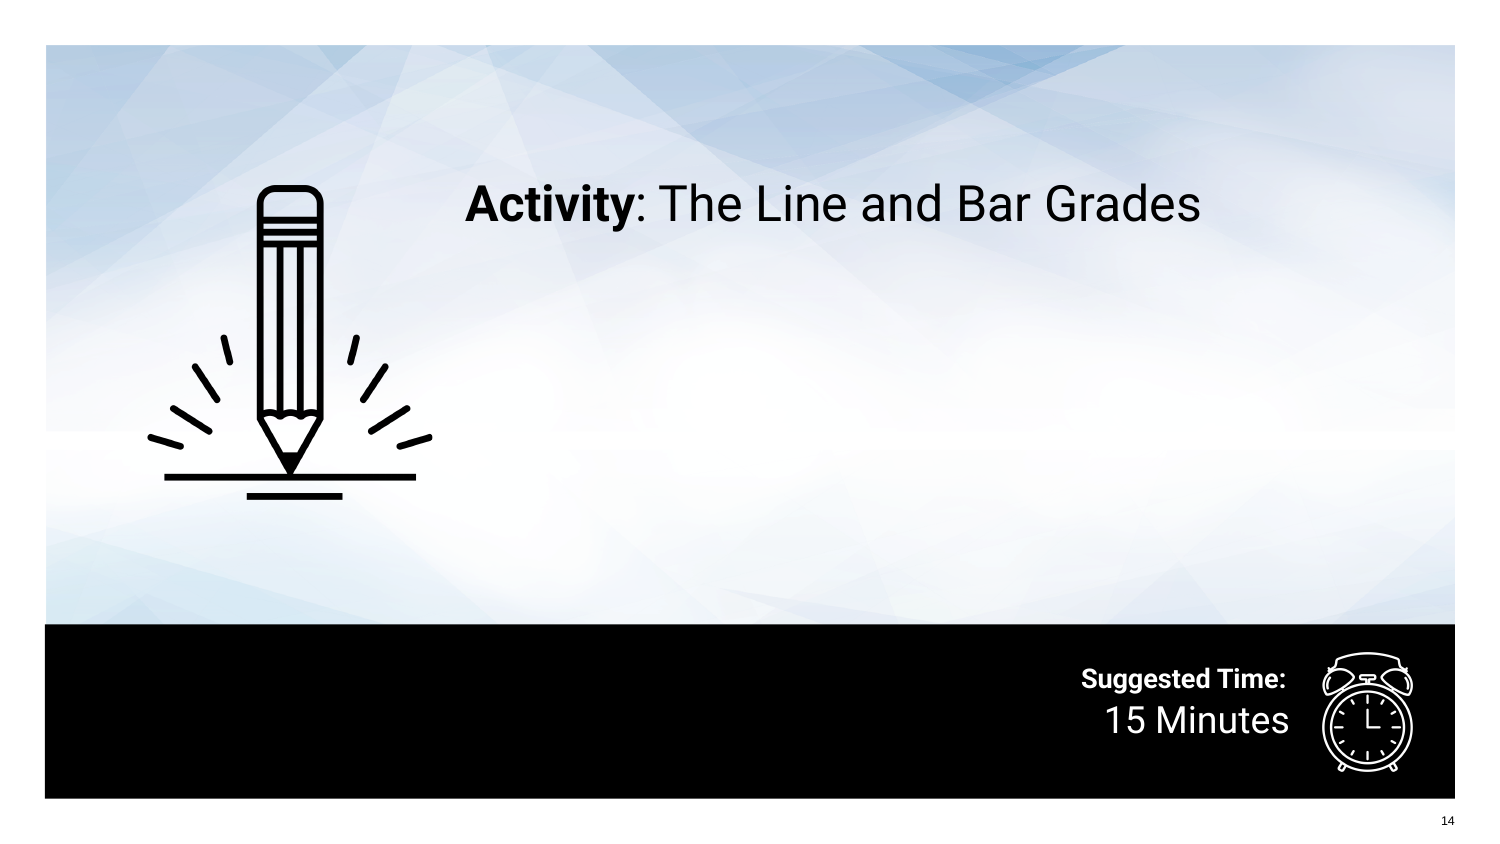

Activity: The Line and Bar Grades
# 15 Minutes

14